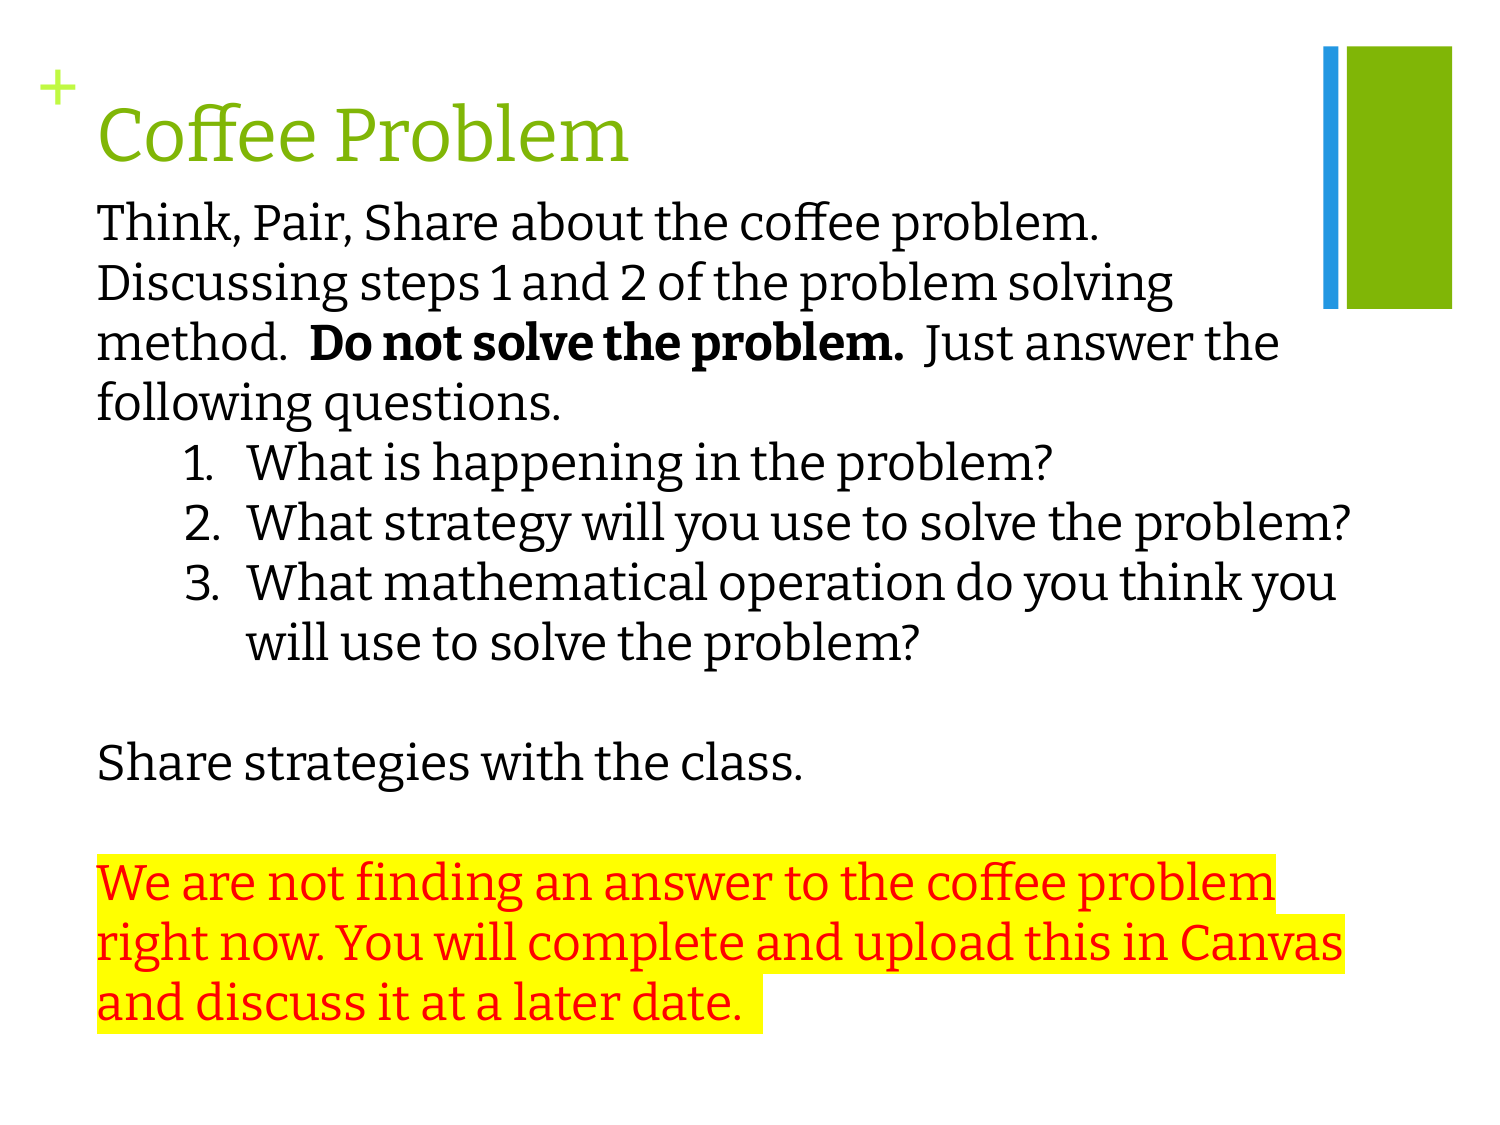

# Coffee Problem
Think, Pair, Share about the coffee problem.  Discussing steps 1 and 2 of the problem solving method.  Do not solve the problem.  Just answer the following questions.
What is happening in the problem?
What strategy will you use to solve the problem?
What mathematical operation do you think you will use to solve the problem?

Share strategies with the class.

We are not finding an answer to the coffee problem right now. You will complete and upload this in Canvas and discuss it at a later date.